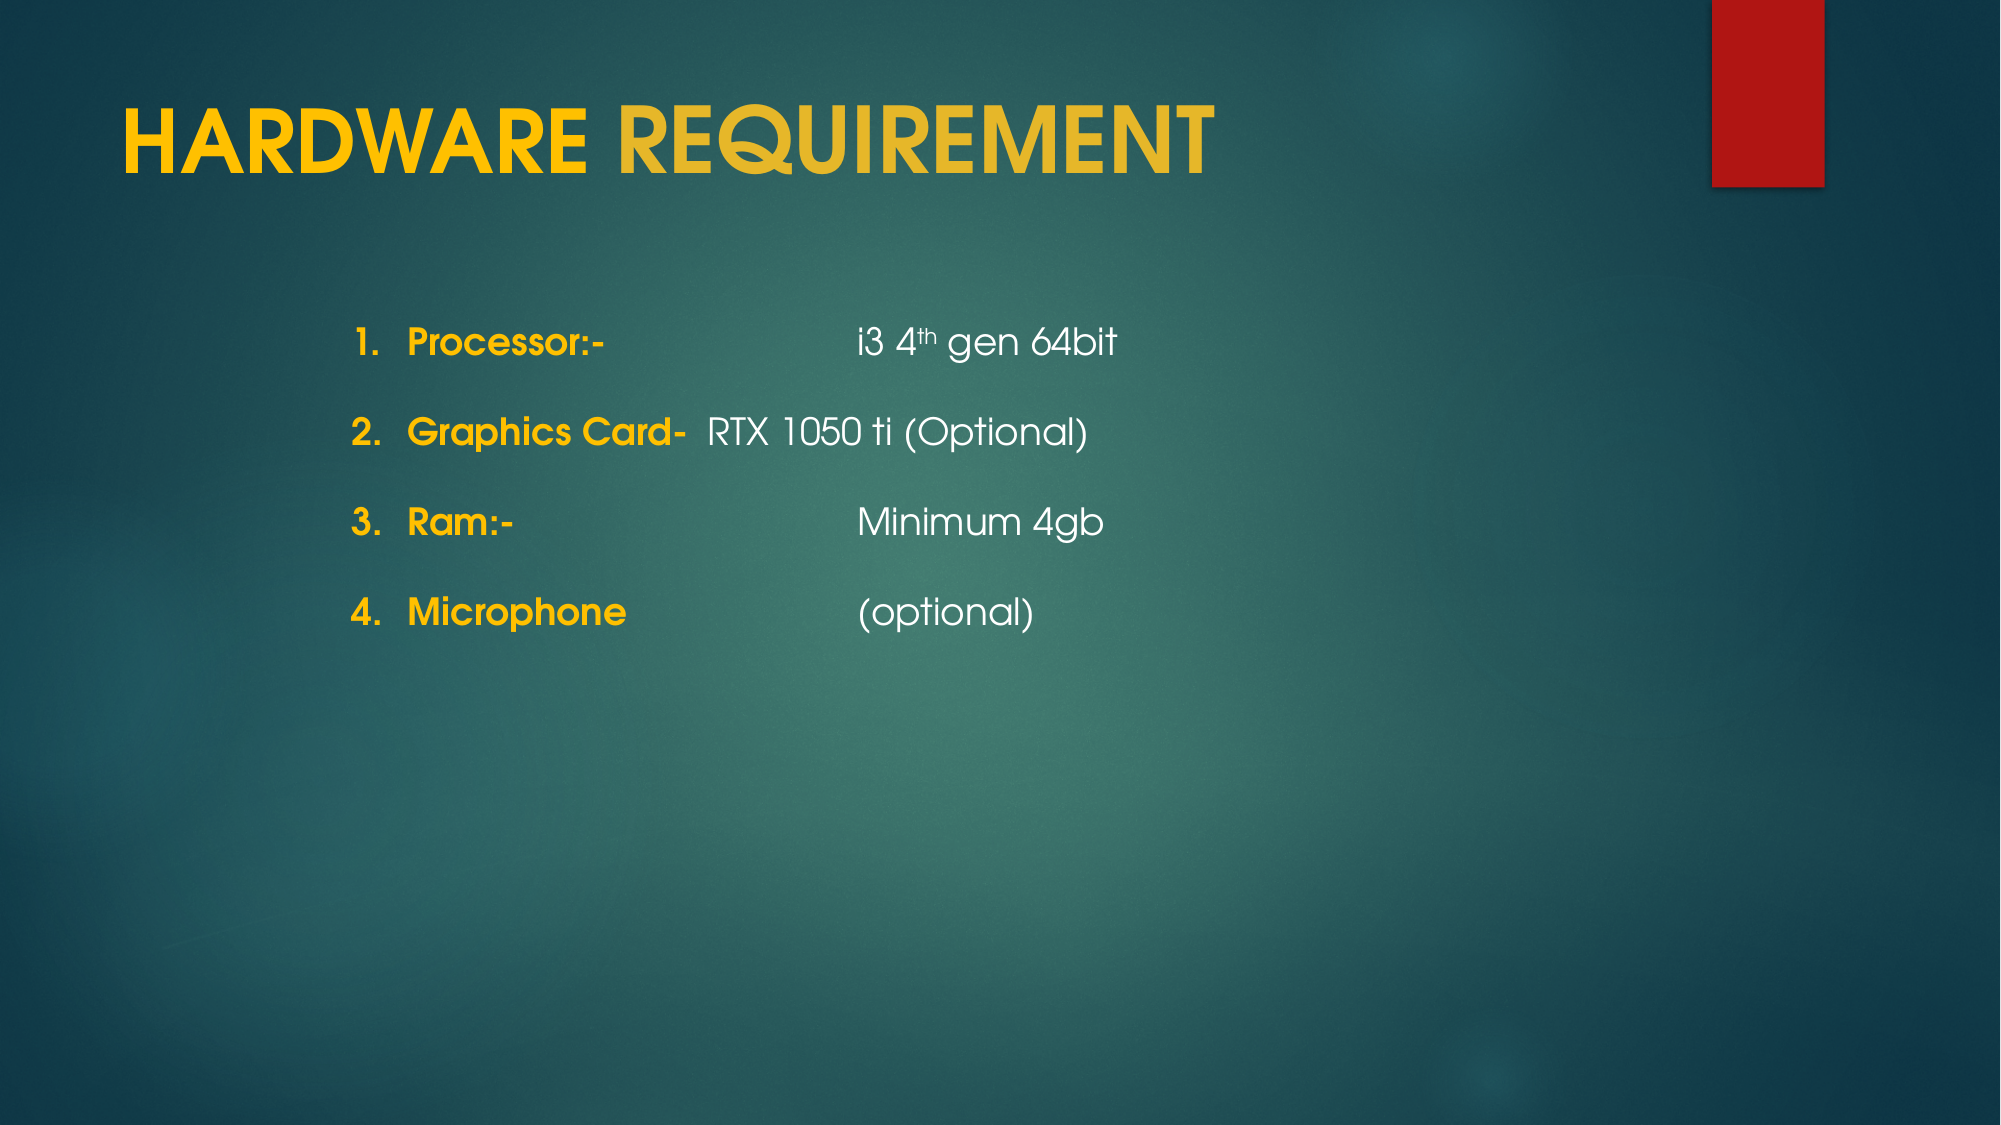

HARDWARE REQUIREMENT
Processor:- 		i3 4th gen 64bit

Graphics Card- 	RTX 1050 ti (Optional)

Ram:- 			Minimum 4gb

Microphone		(optional)